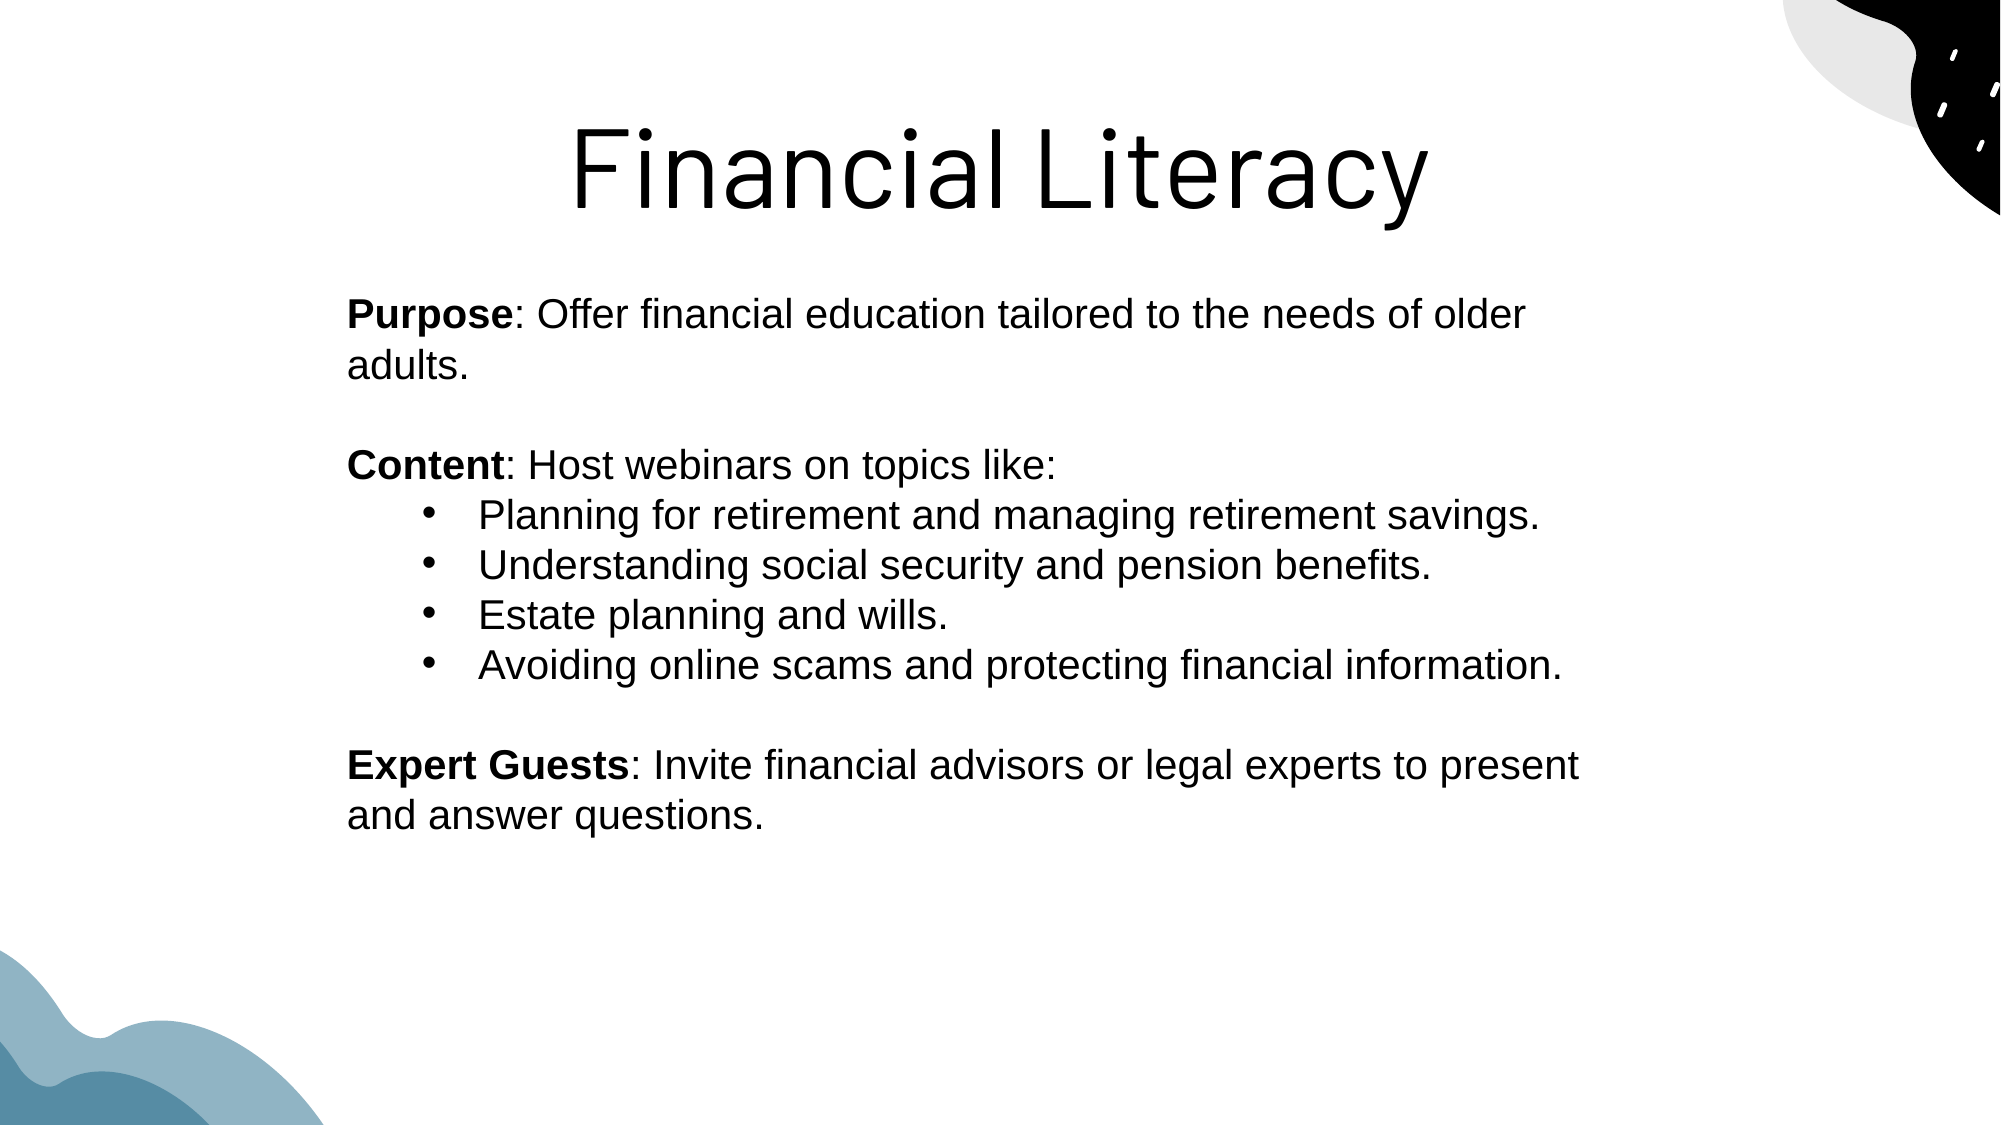

# Financial Literacy
Purpose: Offer financial education tailored to the needs of older adults.

Content: Host webinars on topics like:
Planning for retirement and managing retirement savings.
Understanding social security and pension benefits.
Estate planning and wills.
Avoiding online scams and protecting financial information.

Expert Guests: Invite financial advisors or legal experts to present and answer questions.